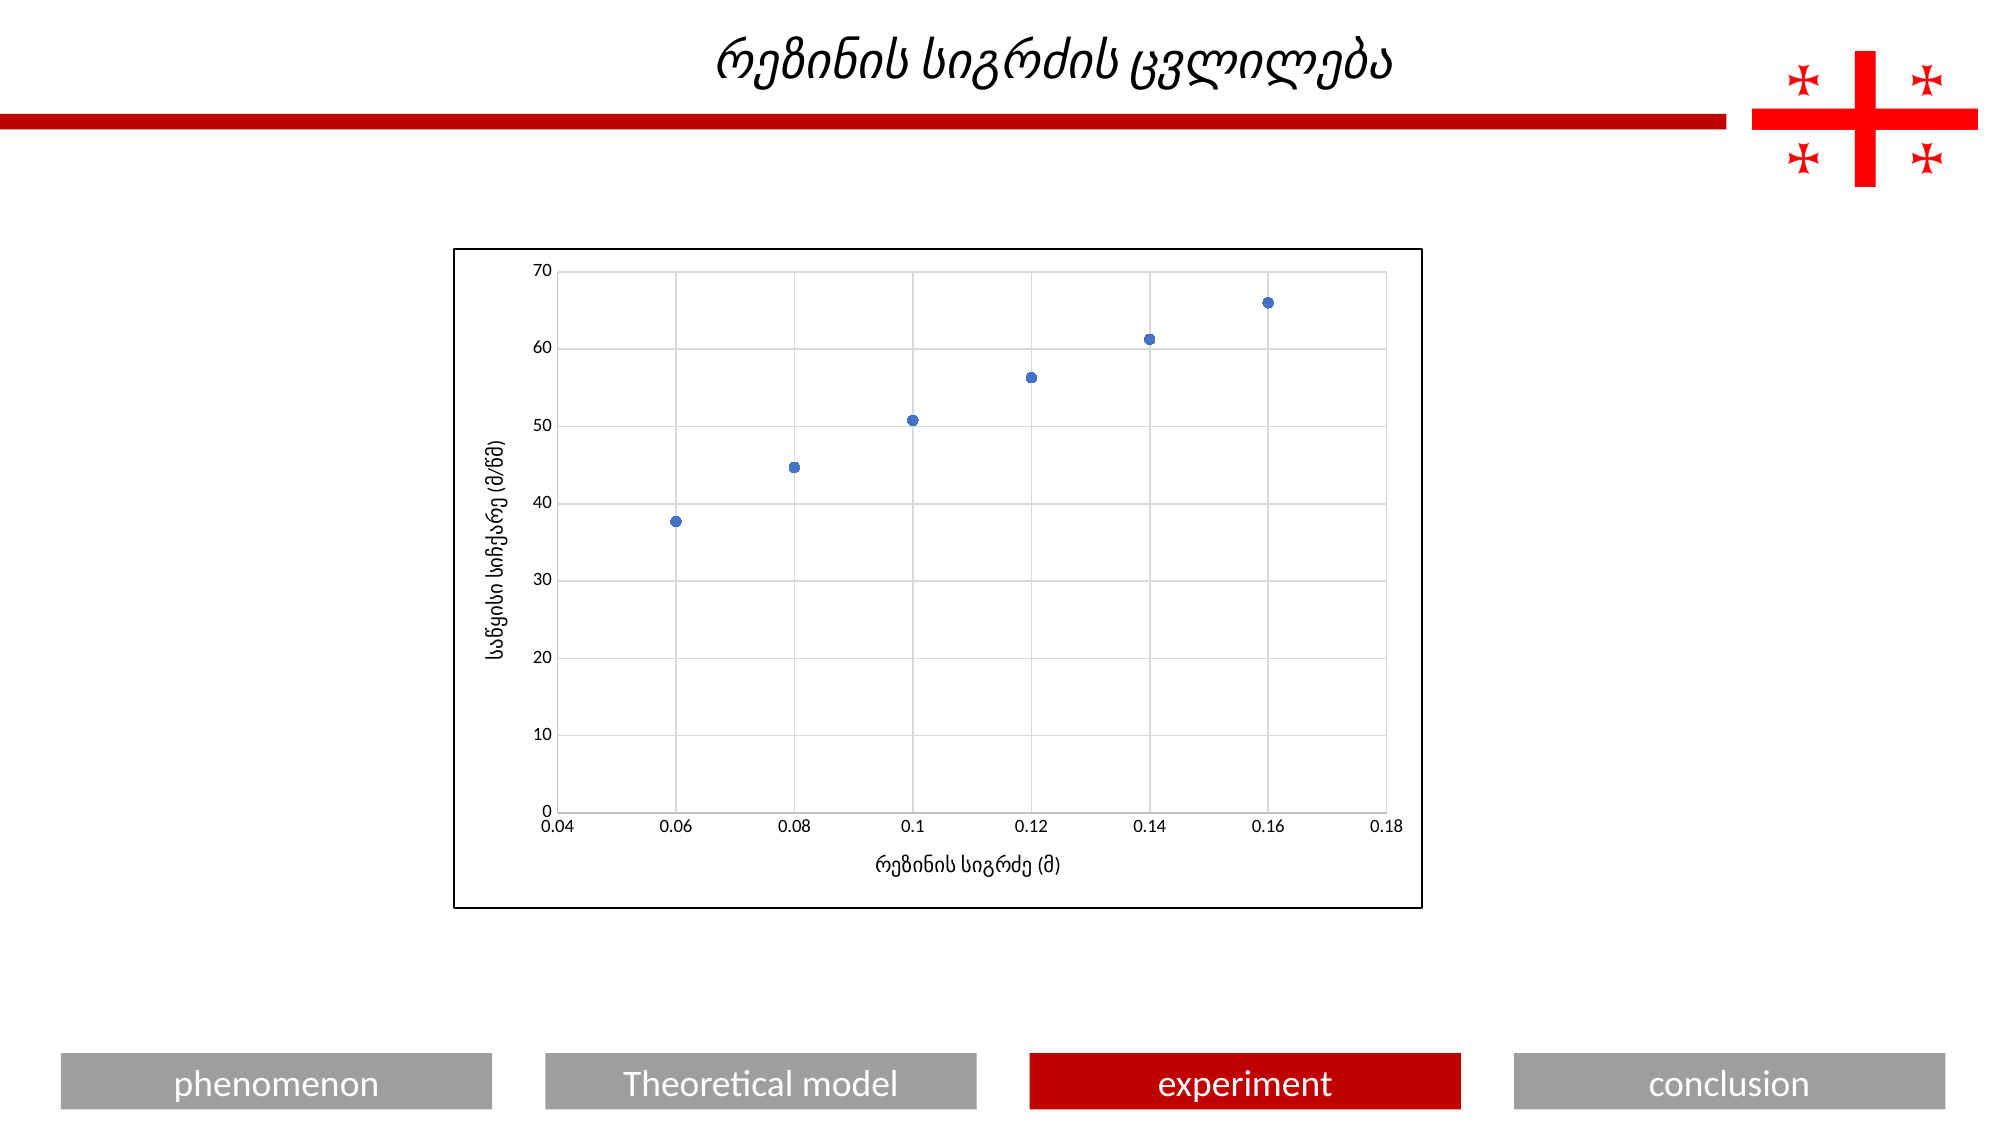

რეზინის სიგრძის ცვლილება

### Chart

| Category |  |
|---|---|